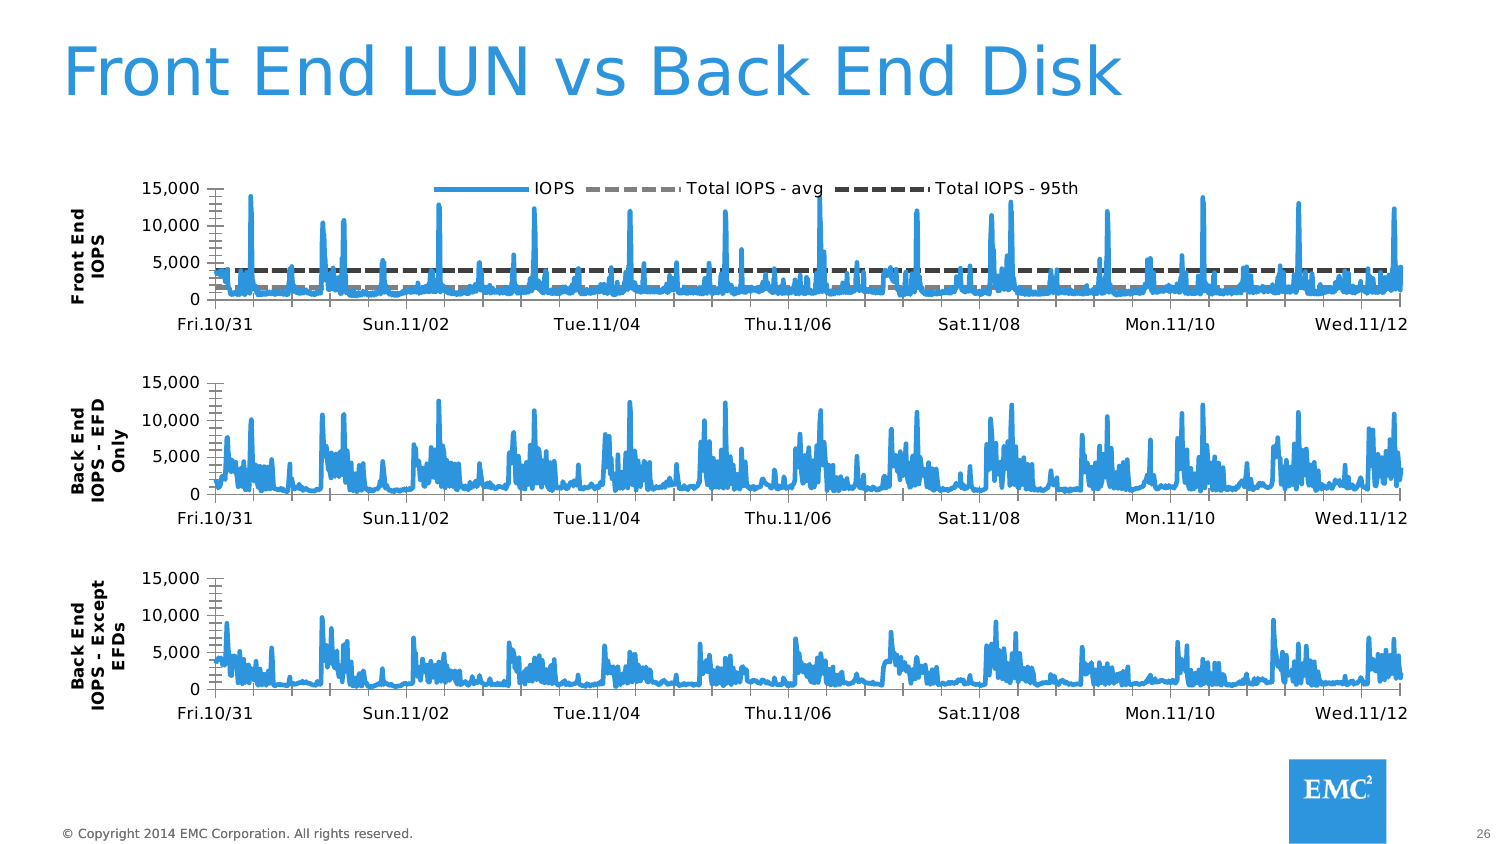

# Front End LUN vs Back End Disk

### Chart

| Category | IOPS | Total IOPS - avg | Total IOPS - 95th |
|---|---|---|---|

### Chart

| Category | IOPS |
|---|---|

### Chart

| Category | IOPS |
|---|---|